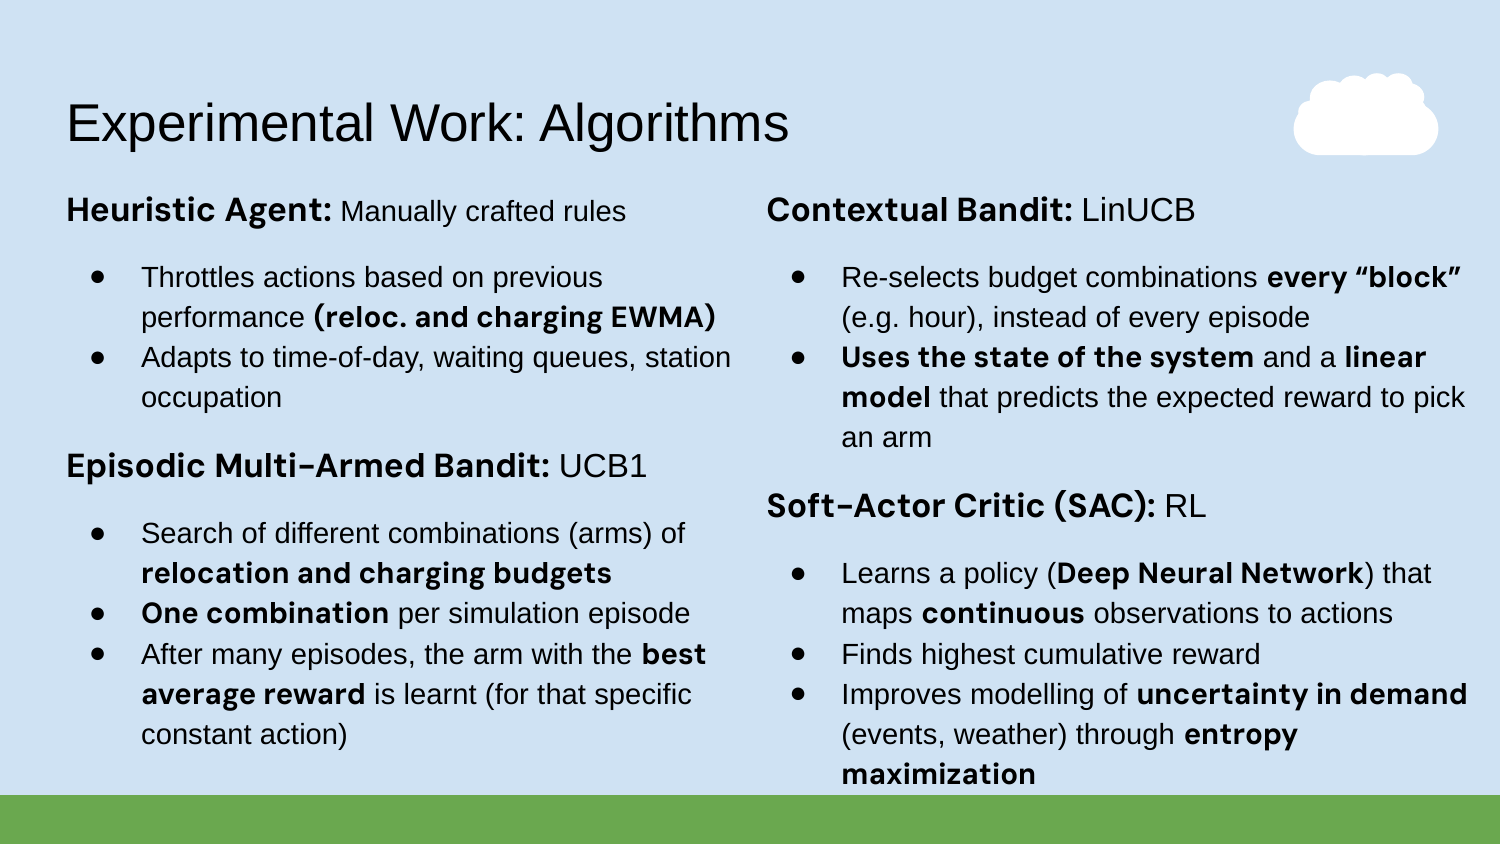

# Experimental Work: Algorithms
Heuristic Agent: Manually crafted rules
Throttles actions based on previous performance (reloc. and charging EWMA)
Adapts to time-of-day, waiting queues, station occupation
Episodic Multi-Armed Bandit: UCB1
Search of different combinations (arms) of relocation and charging budgets
One combination per simulation episode
After many episodes, the arm with the best average reward is learnt (for that specific constant action)
Contextual Bandit: LinUCB
Re-selects budget combinations every “block” (e.g. hour), instead of every episode
Uses the state of the system and a linear model that predicts the expected reward to pick an arm
Soft-Actor Critic (SAC): RL
Learns a policy (Deep Neural Network) that maps continuous observations to actions
Finds highest cumulative reward
Improves modelling of uncertainty in demand (events, weather) through entropy maximization